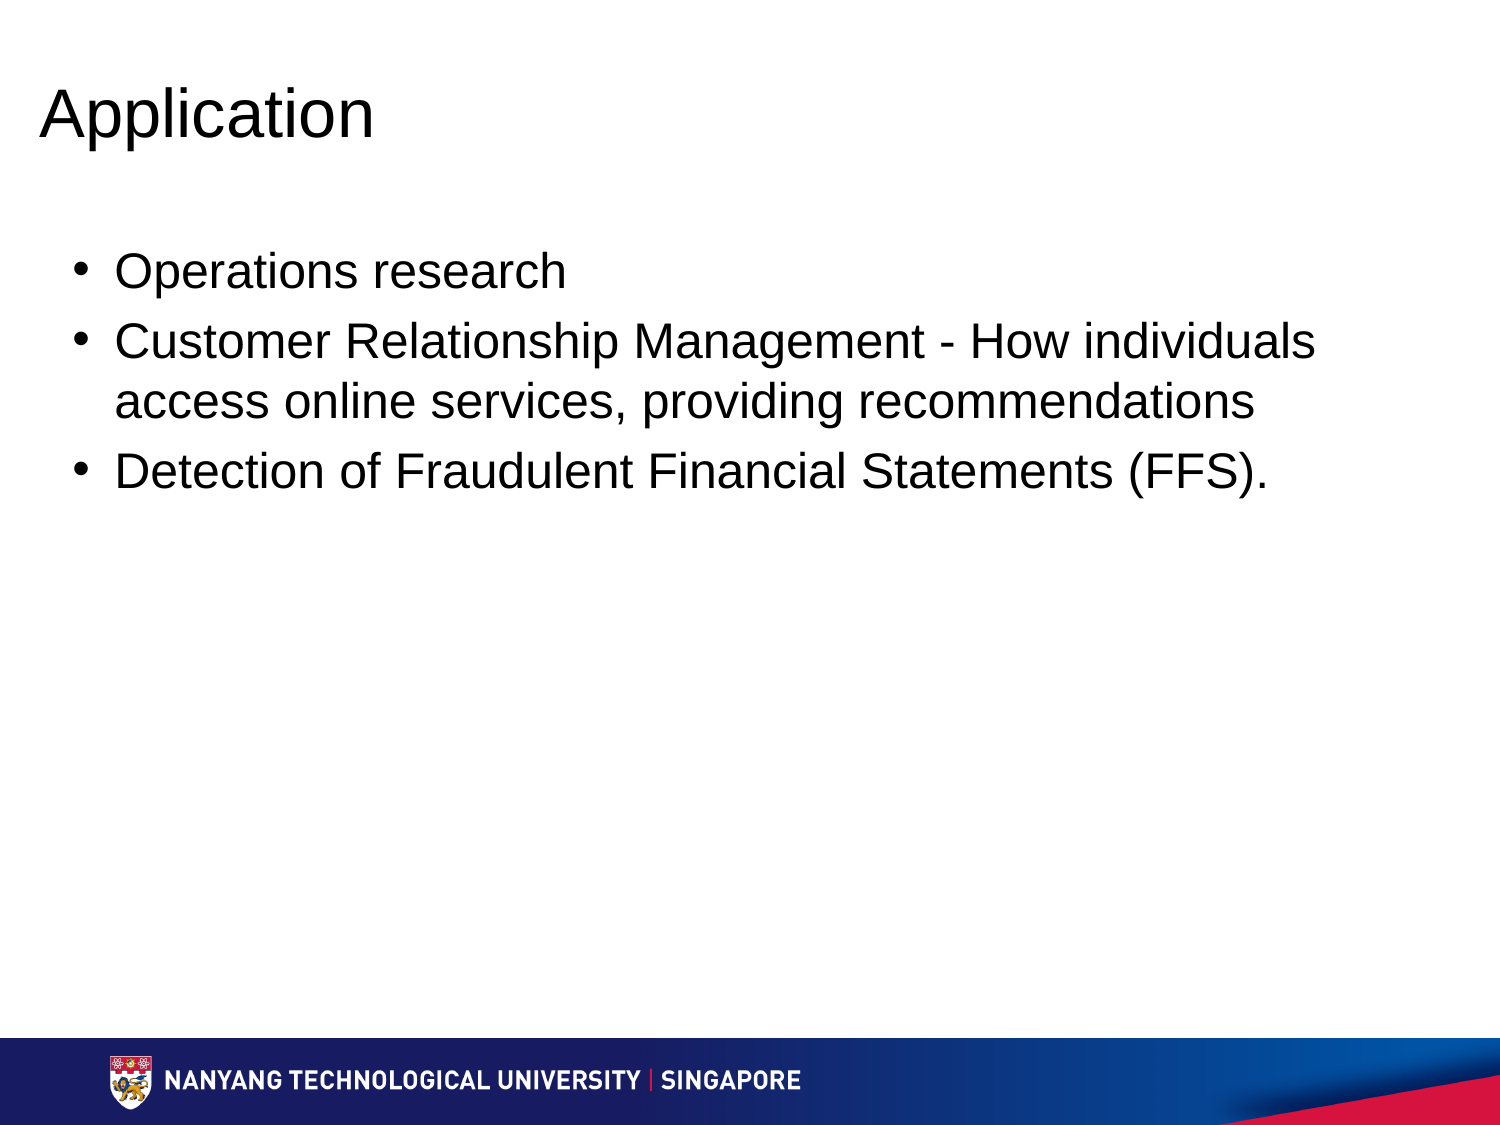

# Application
Operations research
Customer Relationship Management - How individuals access online services, providing recommendations
Detection of Fraudulent Financial Statements (FFS).